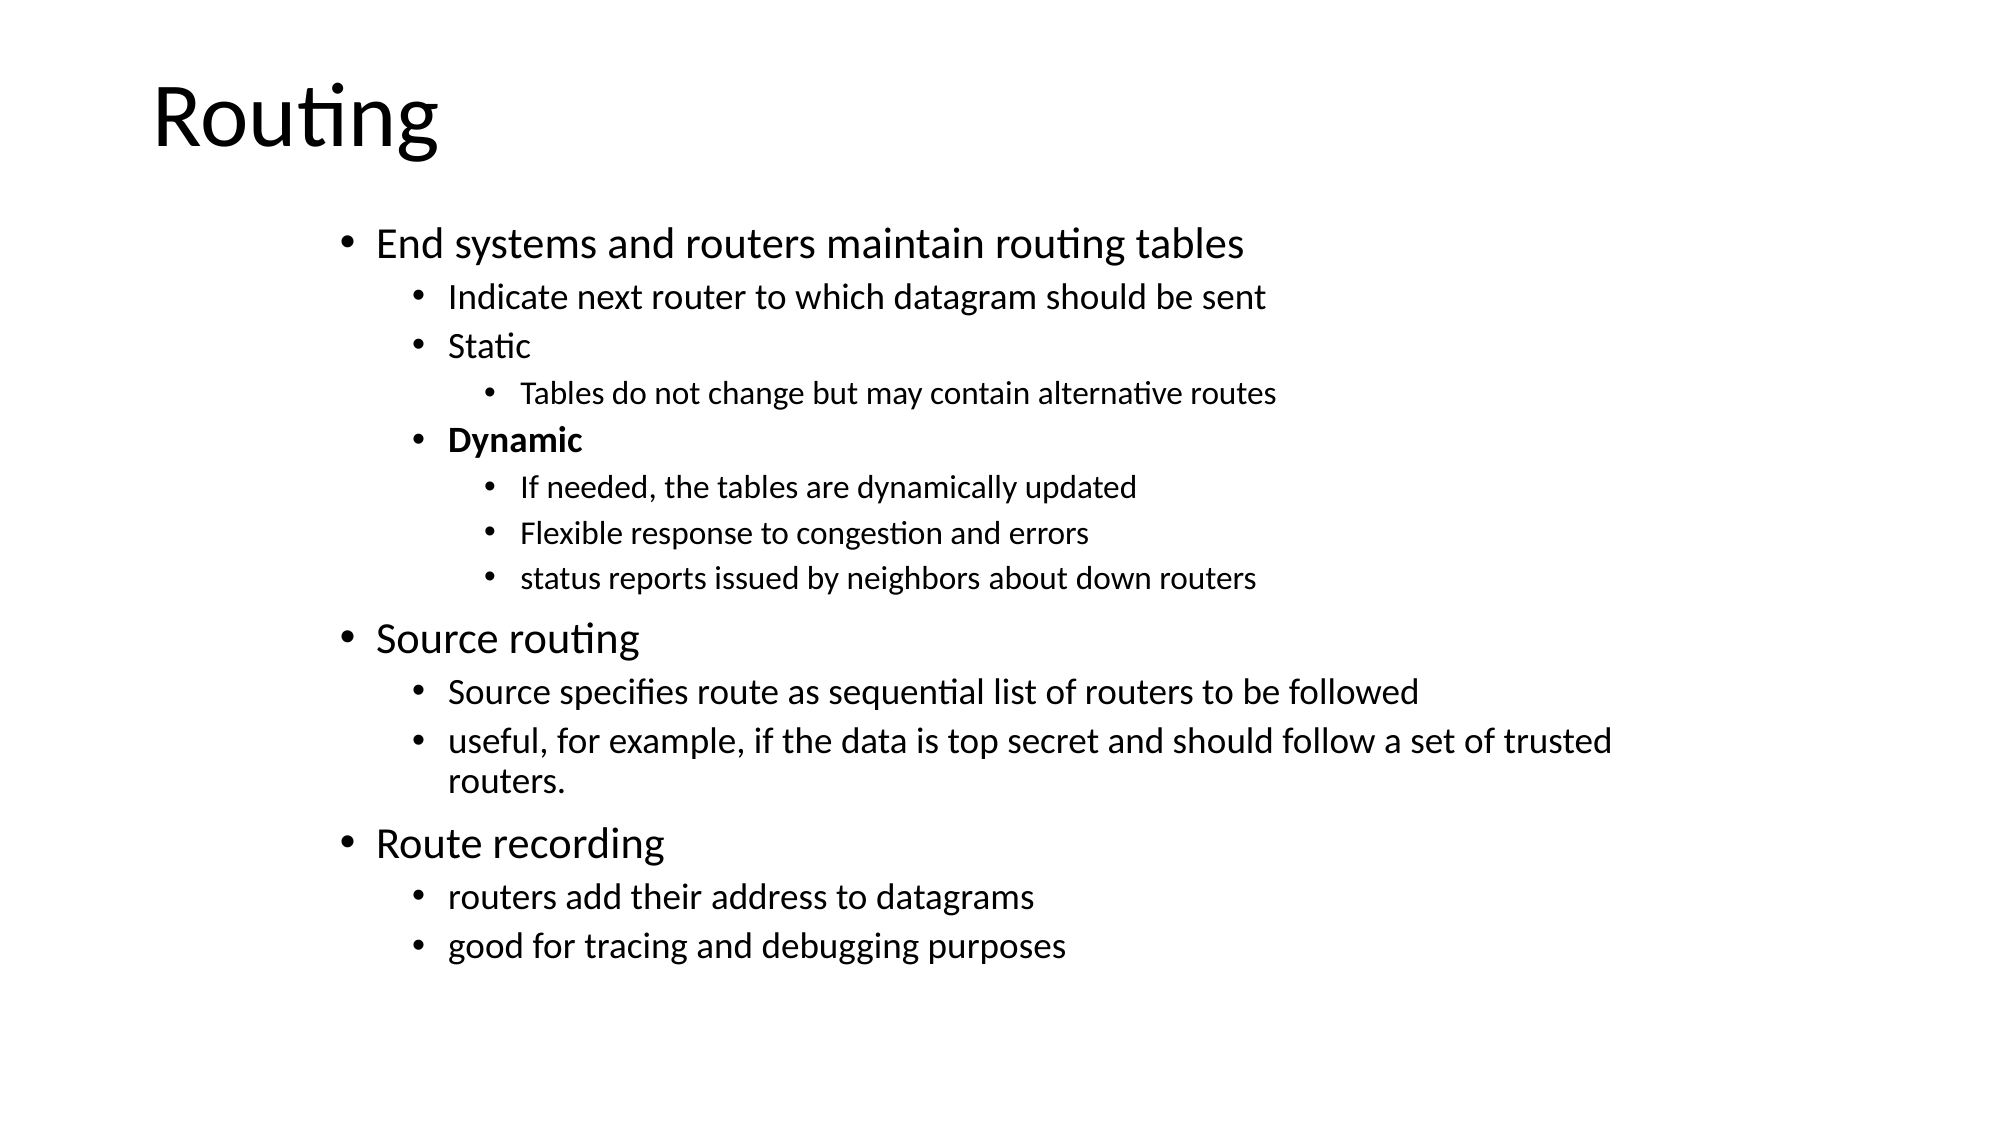

# Routing
End systems and routers maintain routing tables
Indicate next router to which datagram should be sent
Static
Tables do not change but may contain alternative routes
Dynamic
If needed, the tables are dynamically updated
Flexible response to congestion and errors
status reports issued by neighbors about down routers
Source routing
Source specifies route as sequential list of routers to be followed
useful, for example, if the data is top secret and should follow a set of trusted routers.
Route recording
routers add their address to datagrams
good for tracing and debugging purposes